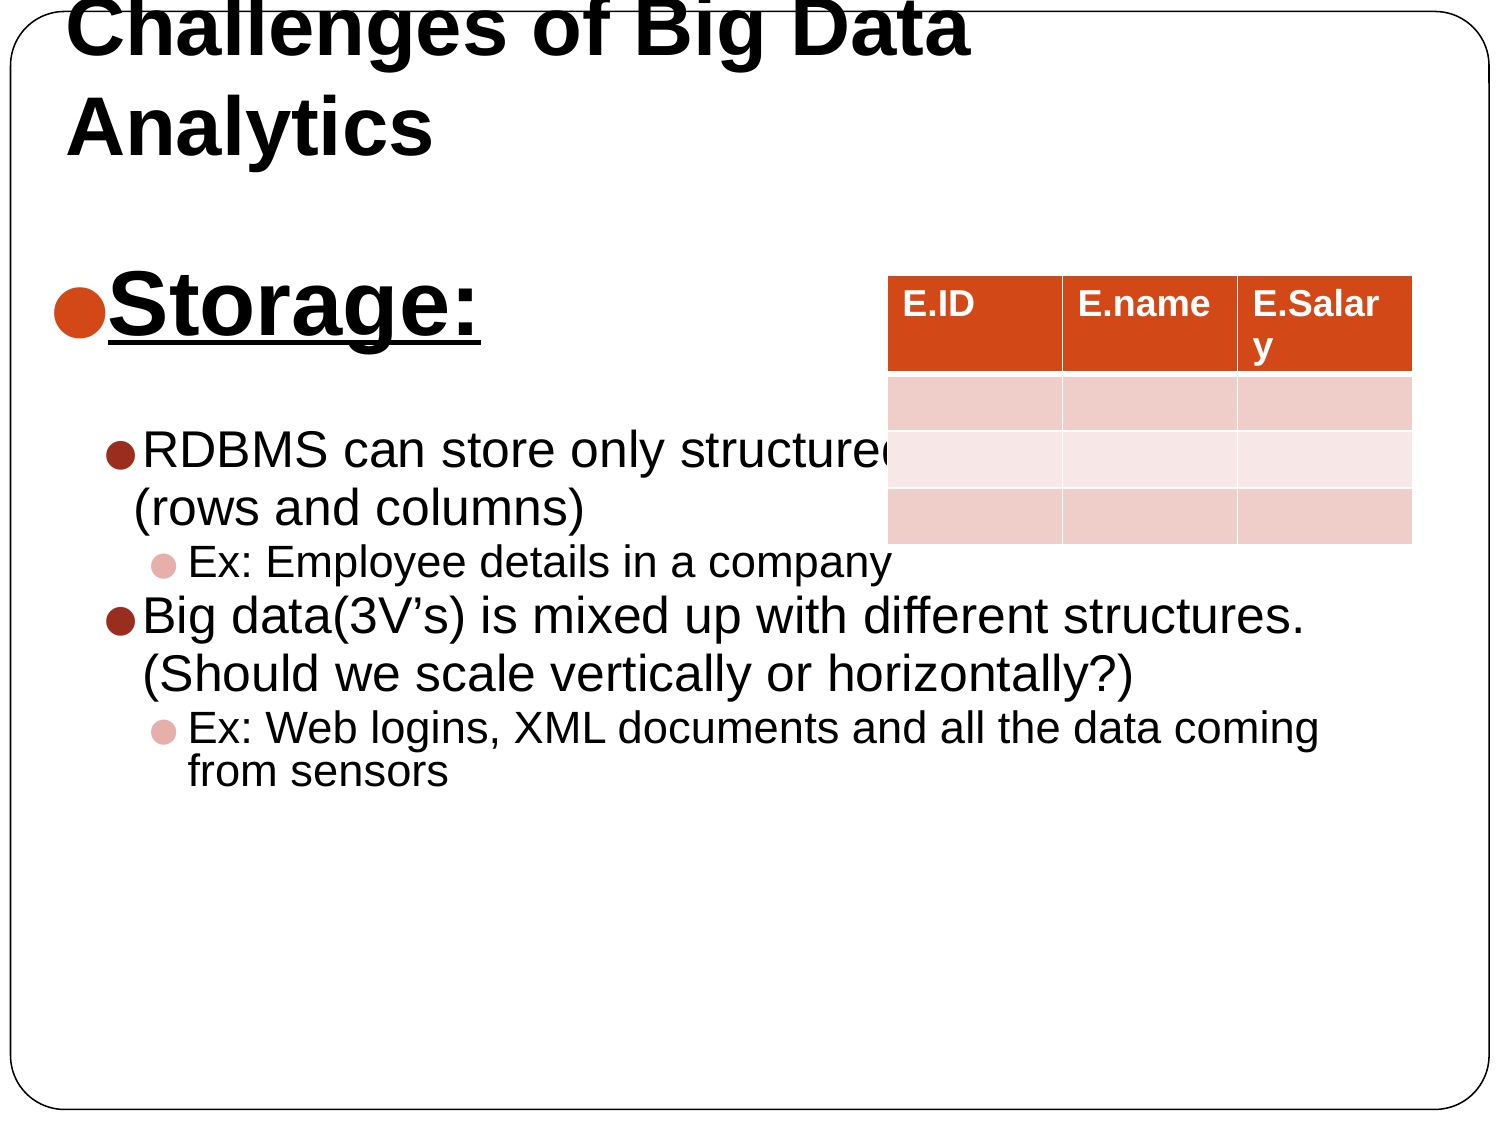

# Challenges of Big Data Analytics

Storage:

RDBMS can store only structured data
  (rows and columns)
Ex: Employee details in a company
Big data(3V’s) is mixed up with different structures.
	(Should we scale vertically or horizontally?)
Ex: Web logins, XML documents and all the data coming from sensors

| E.ID | E.name | E.Salary |
| --- | --- | --- |
|  |  |  |
|  |  |  |
|  |  |  |